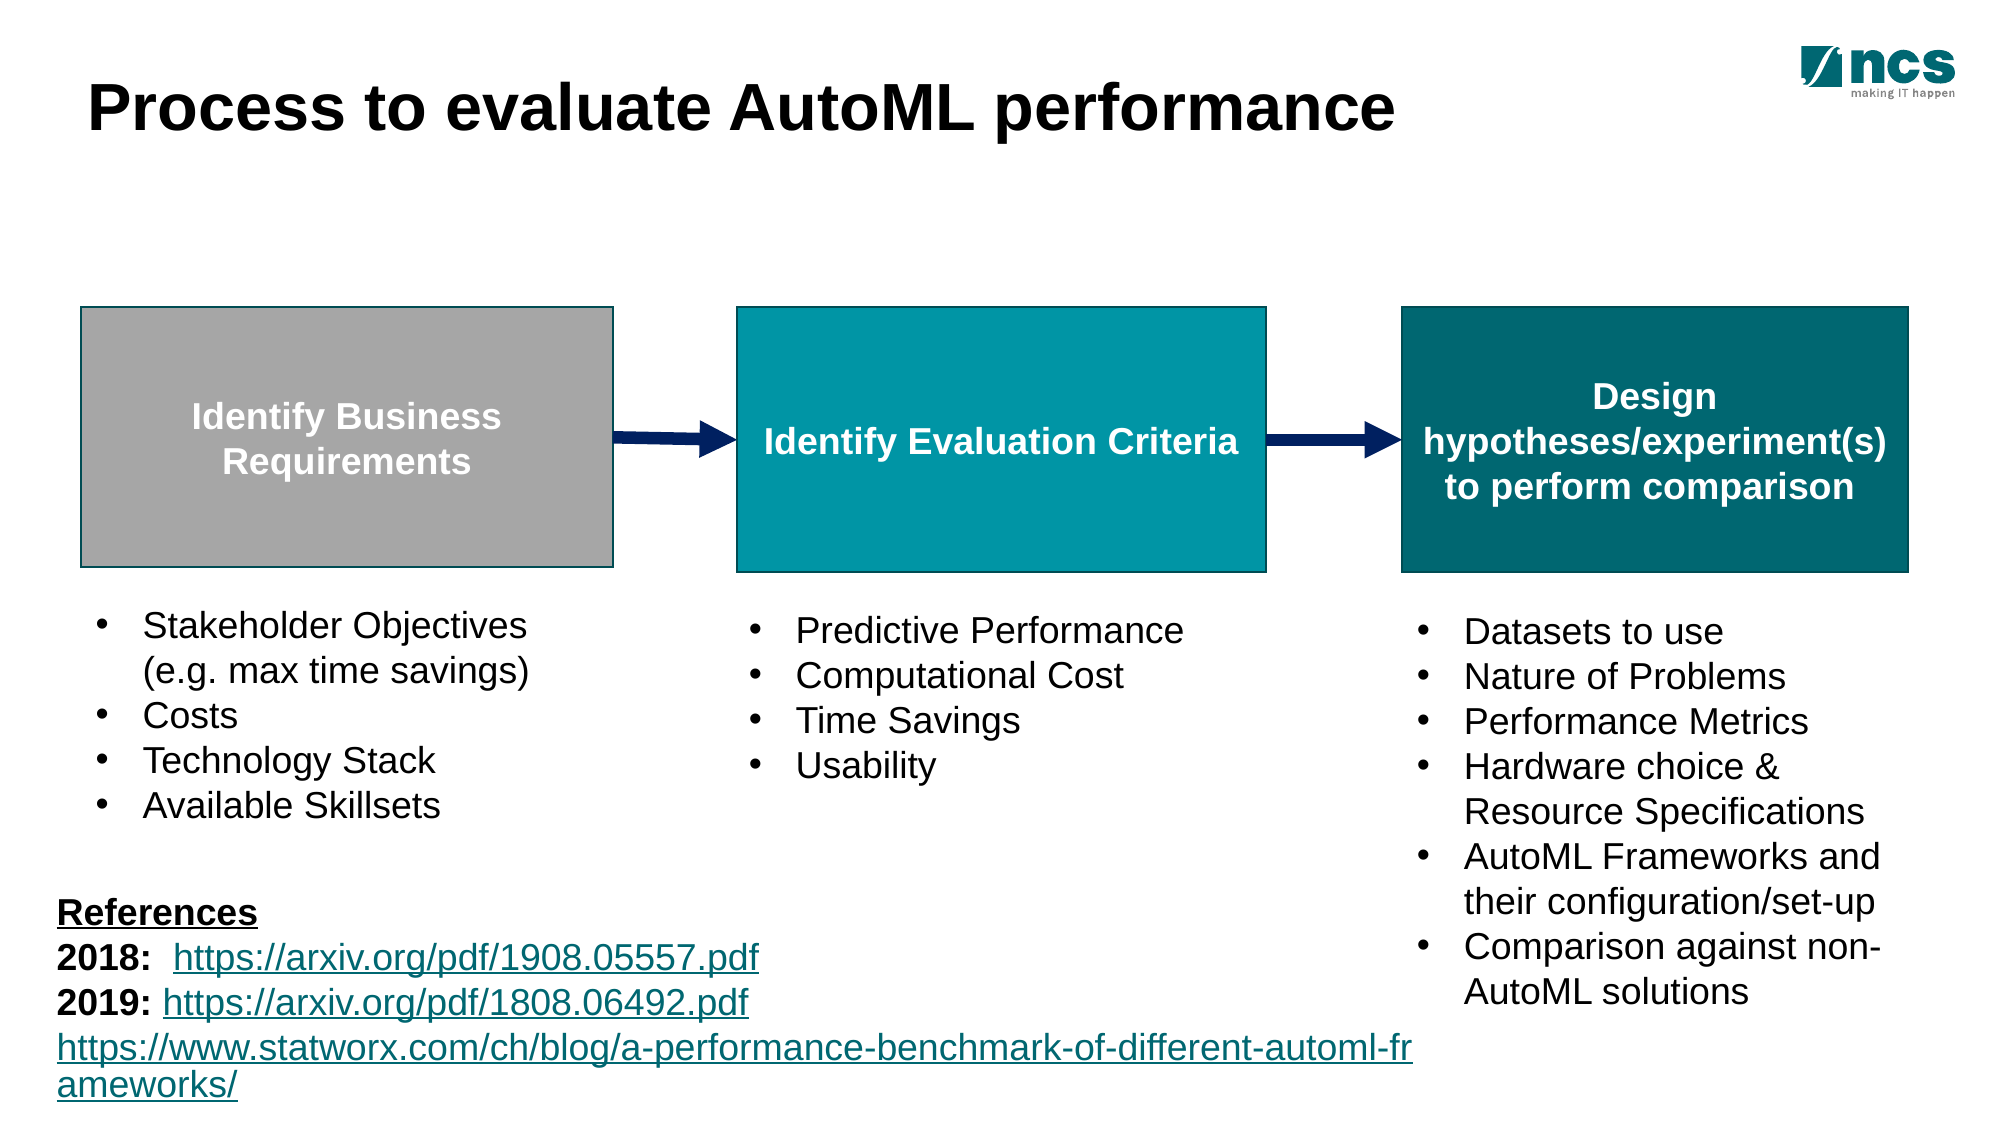

# Process to evaluate AutoML performance
Identify Business Requirements
Identify Evaluation Criteria
Design hypotheses/experiment(s) to perform comparison

Stakeholder Objectives (e.g. max time savings)
Costs
Technology Stack
Available Skillsets

Predictive Performance
Computational Cost
Time Savings
Usability
Datasets to use
Nature of Problems
Performance Metrics
Hardware choice & Resource Specifications
AutoML Frameworks and their configuration/set-up
Comparison against non-AutoML solutions
References
2018:  https://arxiv.org/pdf/1908.05557.pdf
2019: https://arxiv.org/pdf/1808.06492.pdf
https://www.statworx.com/ch/blog/a-performance-benchmark-of-different-automl-frameworks/